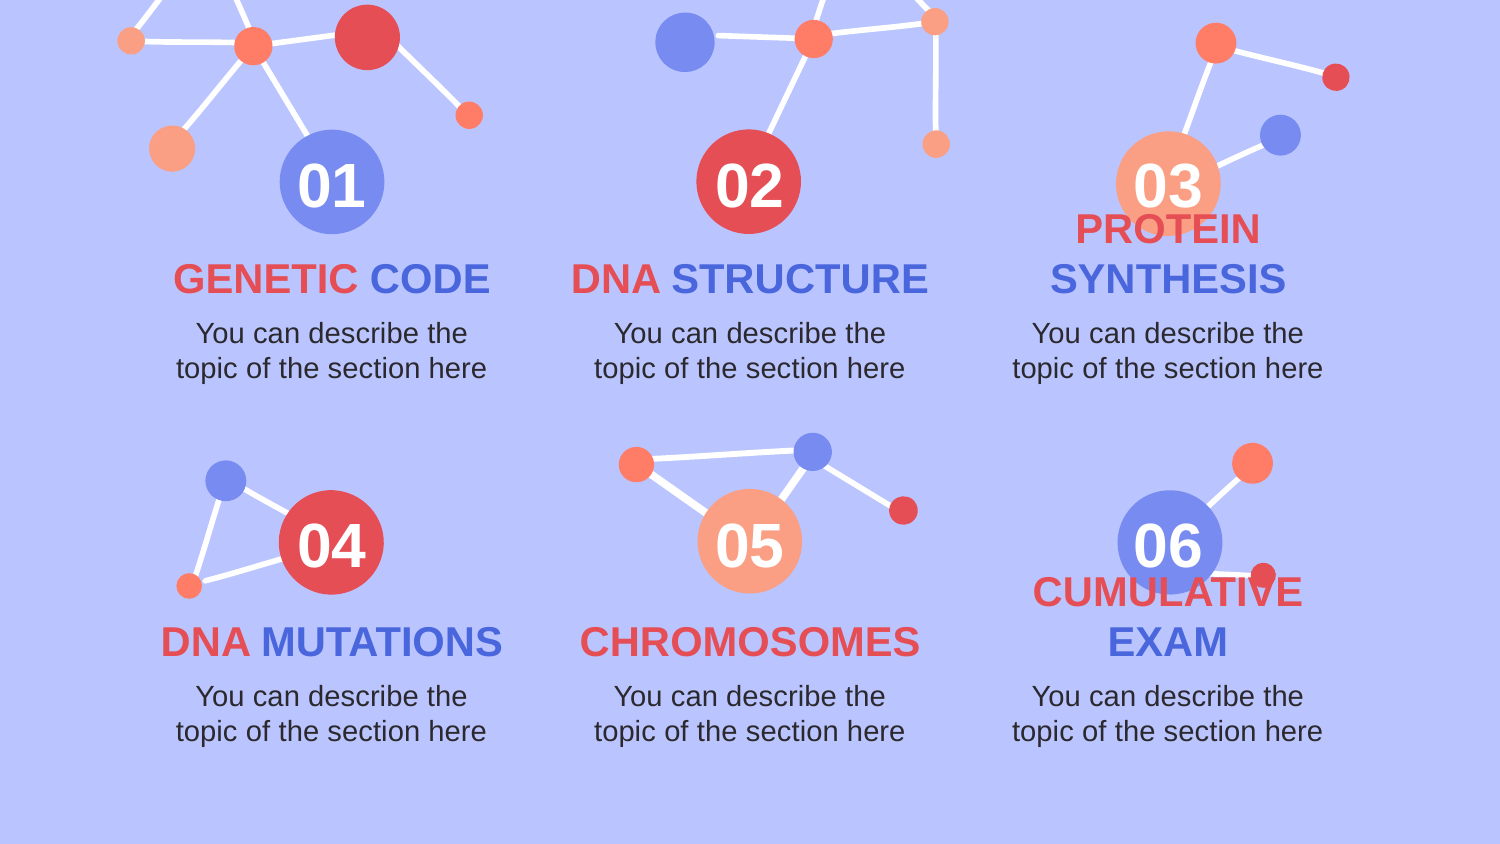

01
02
03
# GENETIC CODE
DNA STRUCTURE
PROTEIN SYNTHESIS
You can describe the topic of the section here
You can describe the topic of the section here
You can describe the topic of the section here

04
05
06
DNA MUTATIONS
CHROMOSOMES
CUMULATIVE EXAM
You can describe the topic of the section here
You can describe the topic of the section here
You can describe the topic of the section here